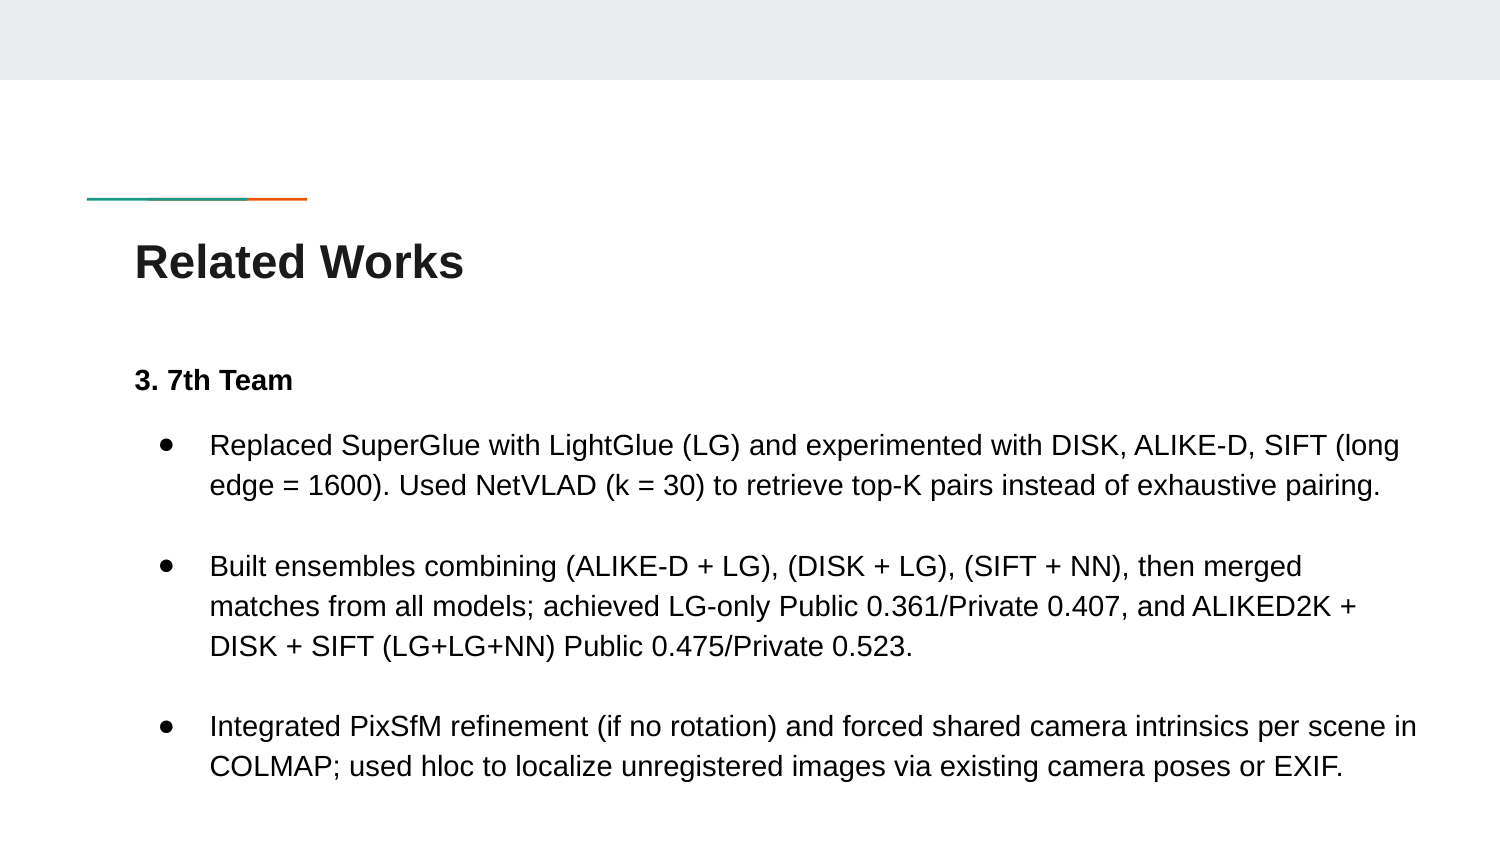

# Related Works
3. 7th Team
Replaced SuperGlue with LightGlue (LG) and experimented with DISK, ALIKE-D, SIFT (long edge = 1600). Used NetVLAD (k = 30) to retrieve top-K pairs instead of exhaustive pairing.
Built ensembles combining (ALIKE-D + LG), (DISK + LG), (SIFT + NN), then merged matches from all models; achieved LG-only Public 0.361/Private 0.407, and ALIKED2K + DISK + SIFT (LG+LG+NN) Public 0.475/Private 0.523.
Integrated PixSfM refinement (if no rotation) and forced shared camera intrinsics per scene in COLMAP; used hloc to localize unregistered images via existing camera poses or EXIF.